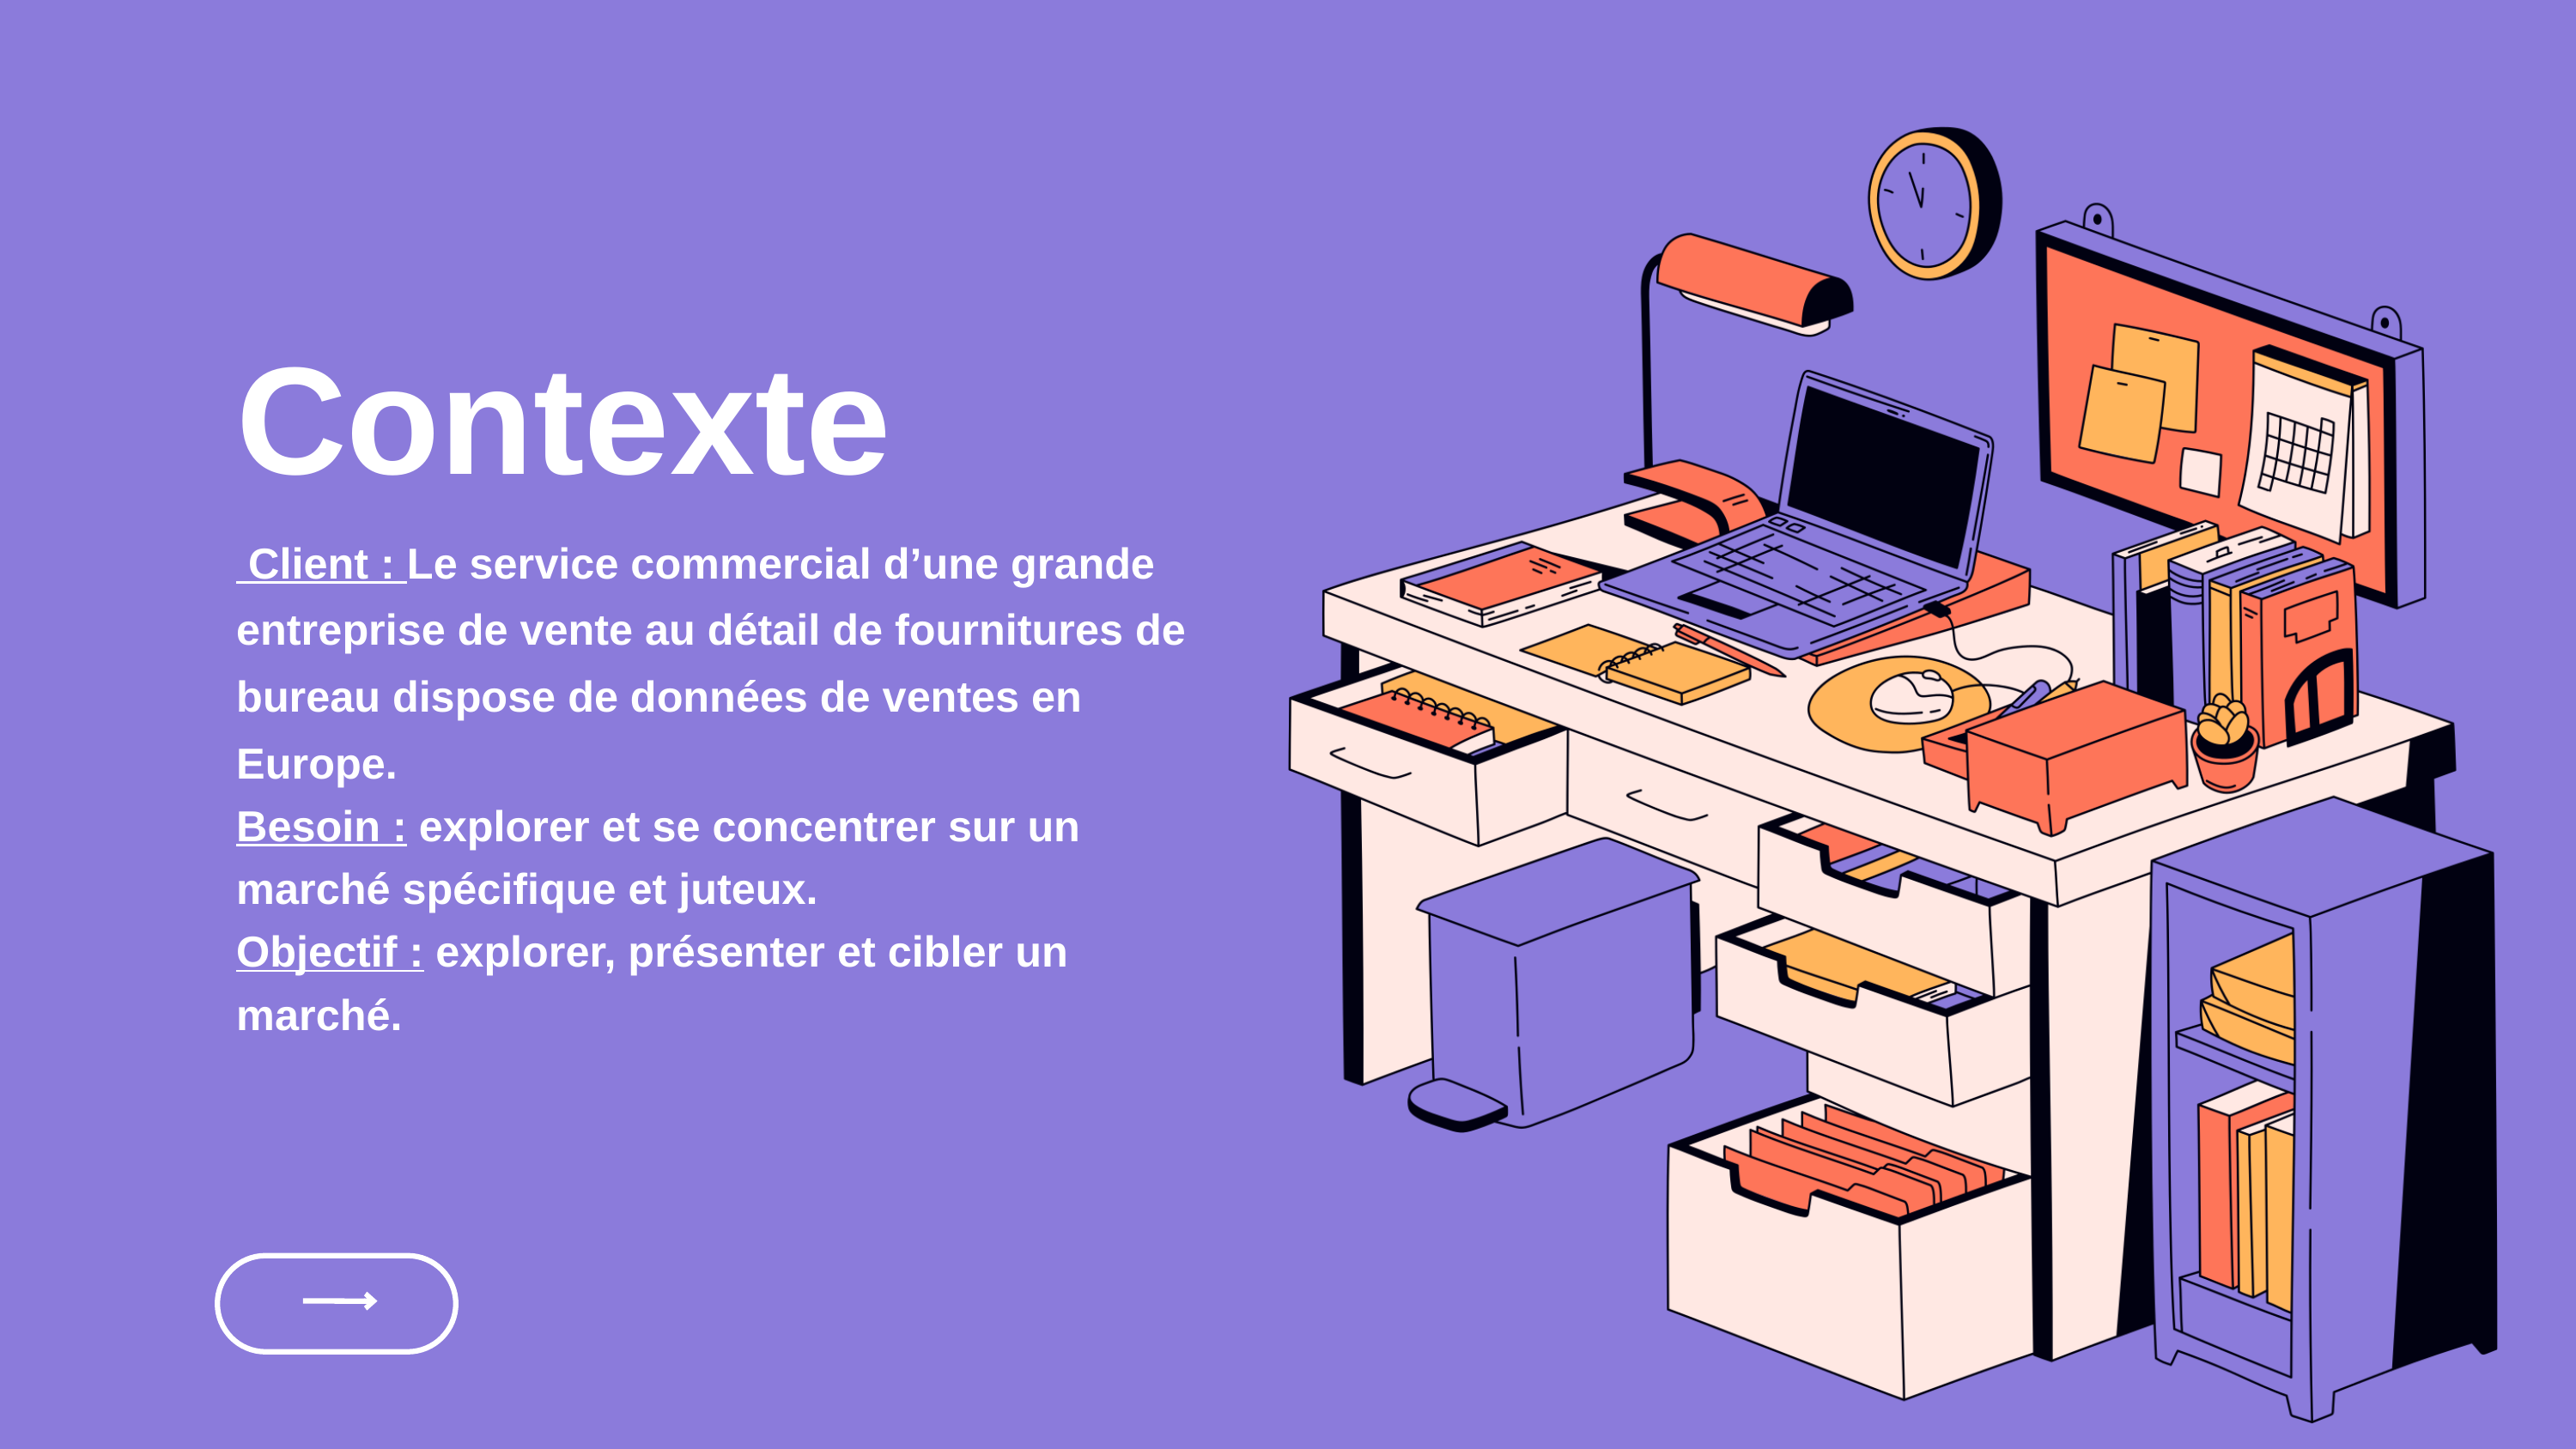

Contexte
 Client : Le service commercial d’une grande entreprise de vente au détail de fournitures de bureau dispose de données de ventes en Europe.
Besoin : explorer et se concentrer sur un marché spécifique et juteux.
Objectif : explorer, présenter et cibler un marché.